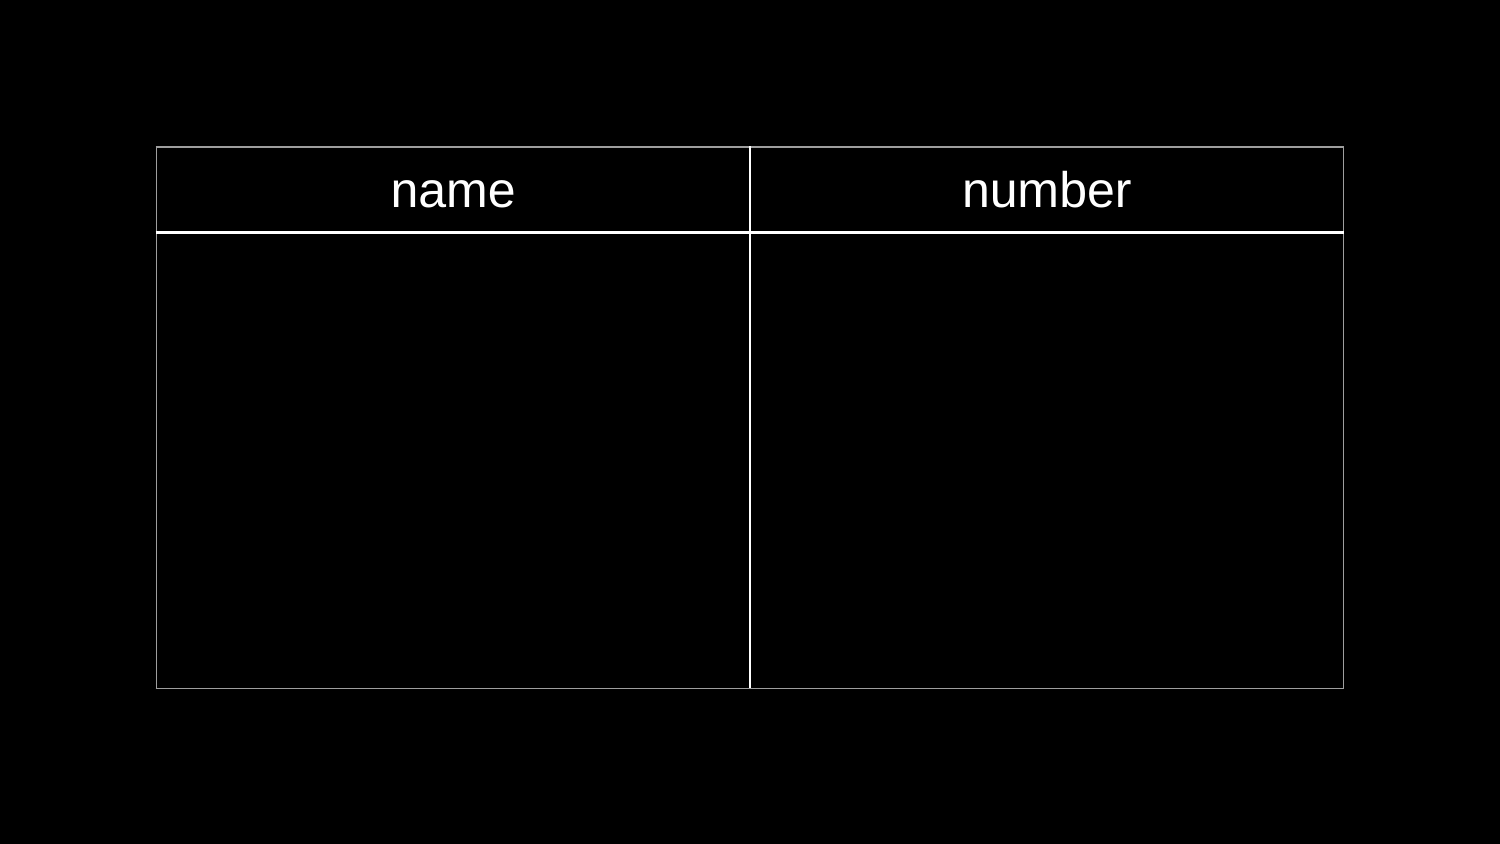

| name | number |
| --- | --- |
|  |  |